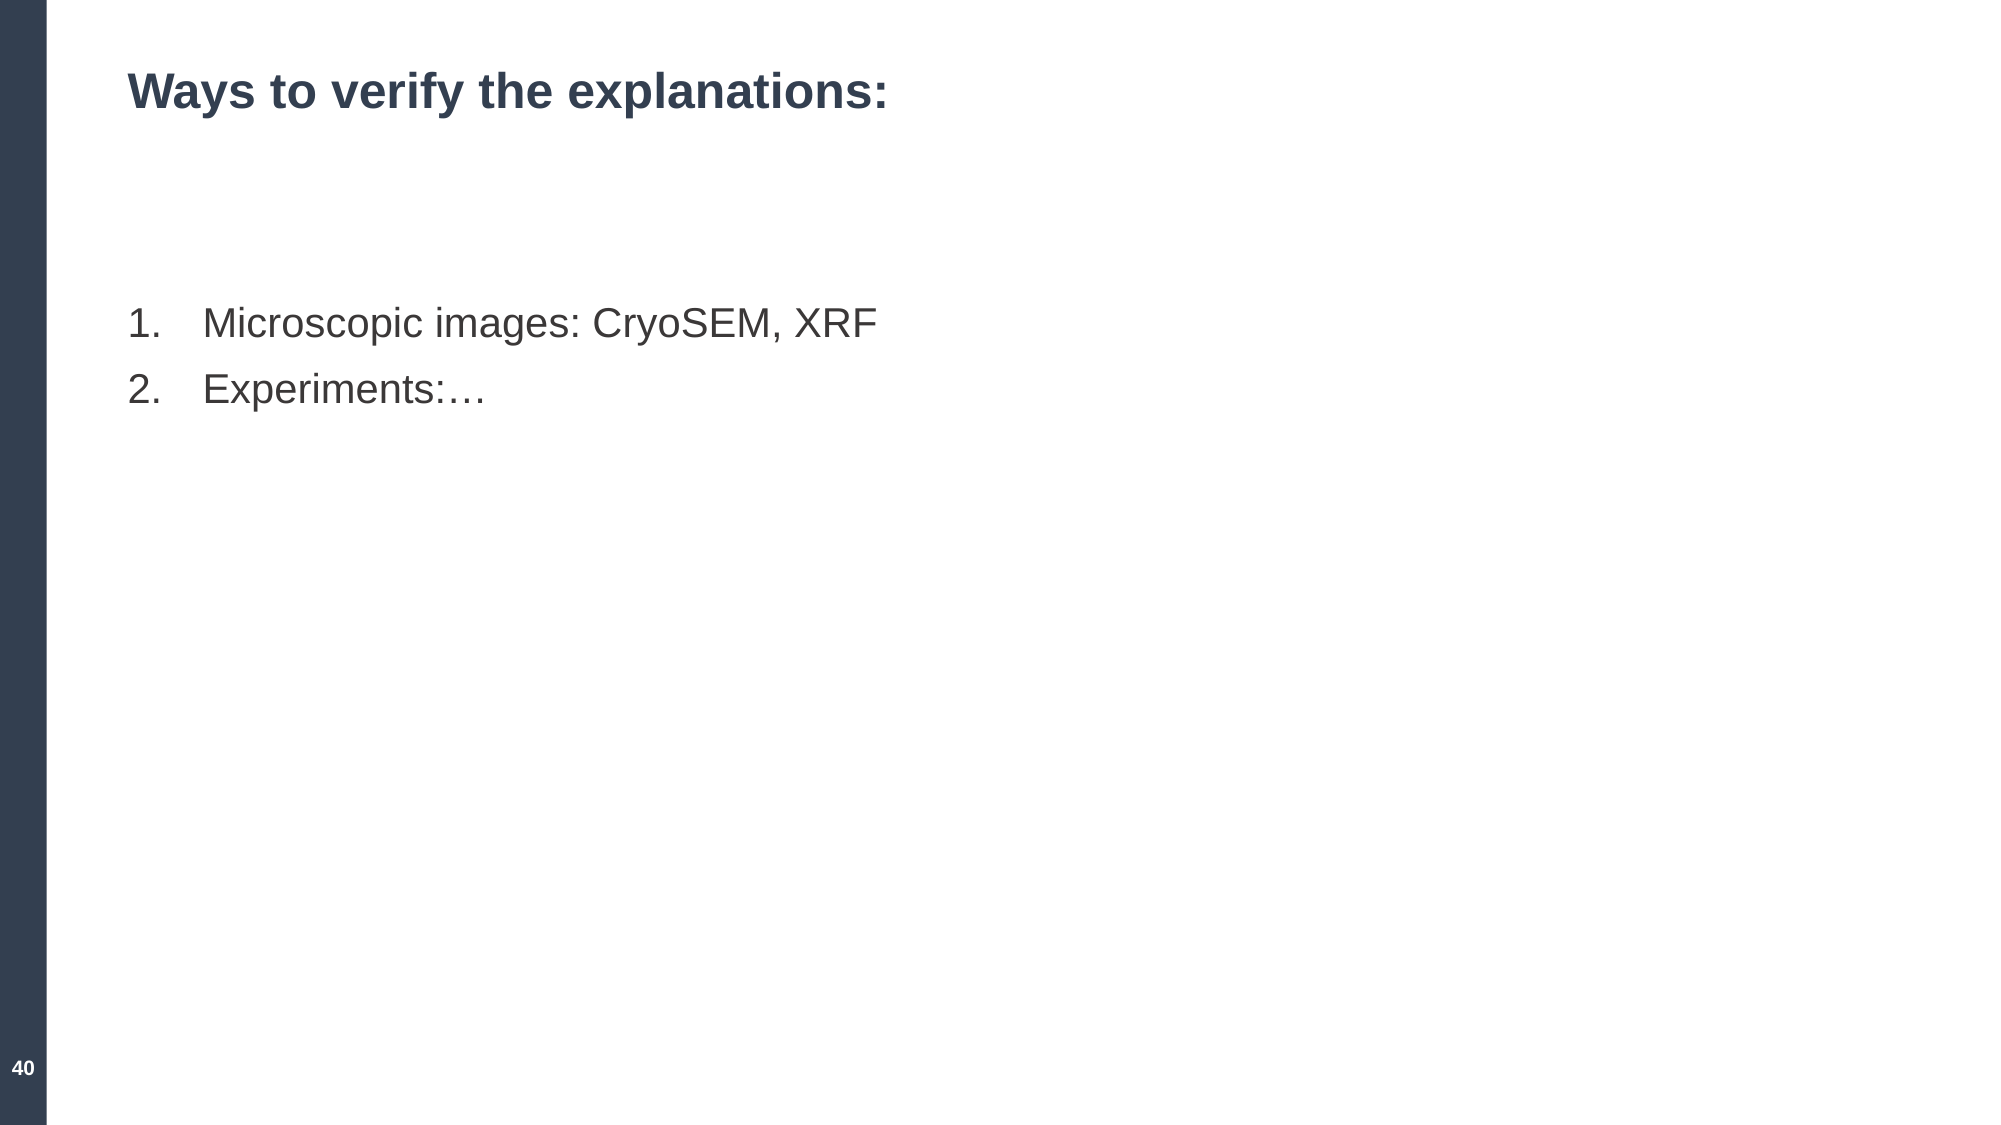

# Ways to verify the explanations:

Microscopic images: CryoSEM, XRF
Experiments:…